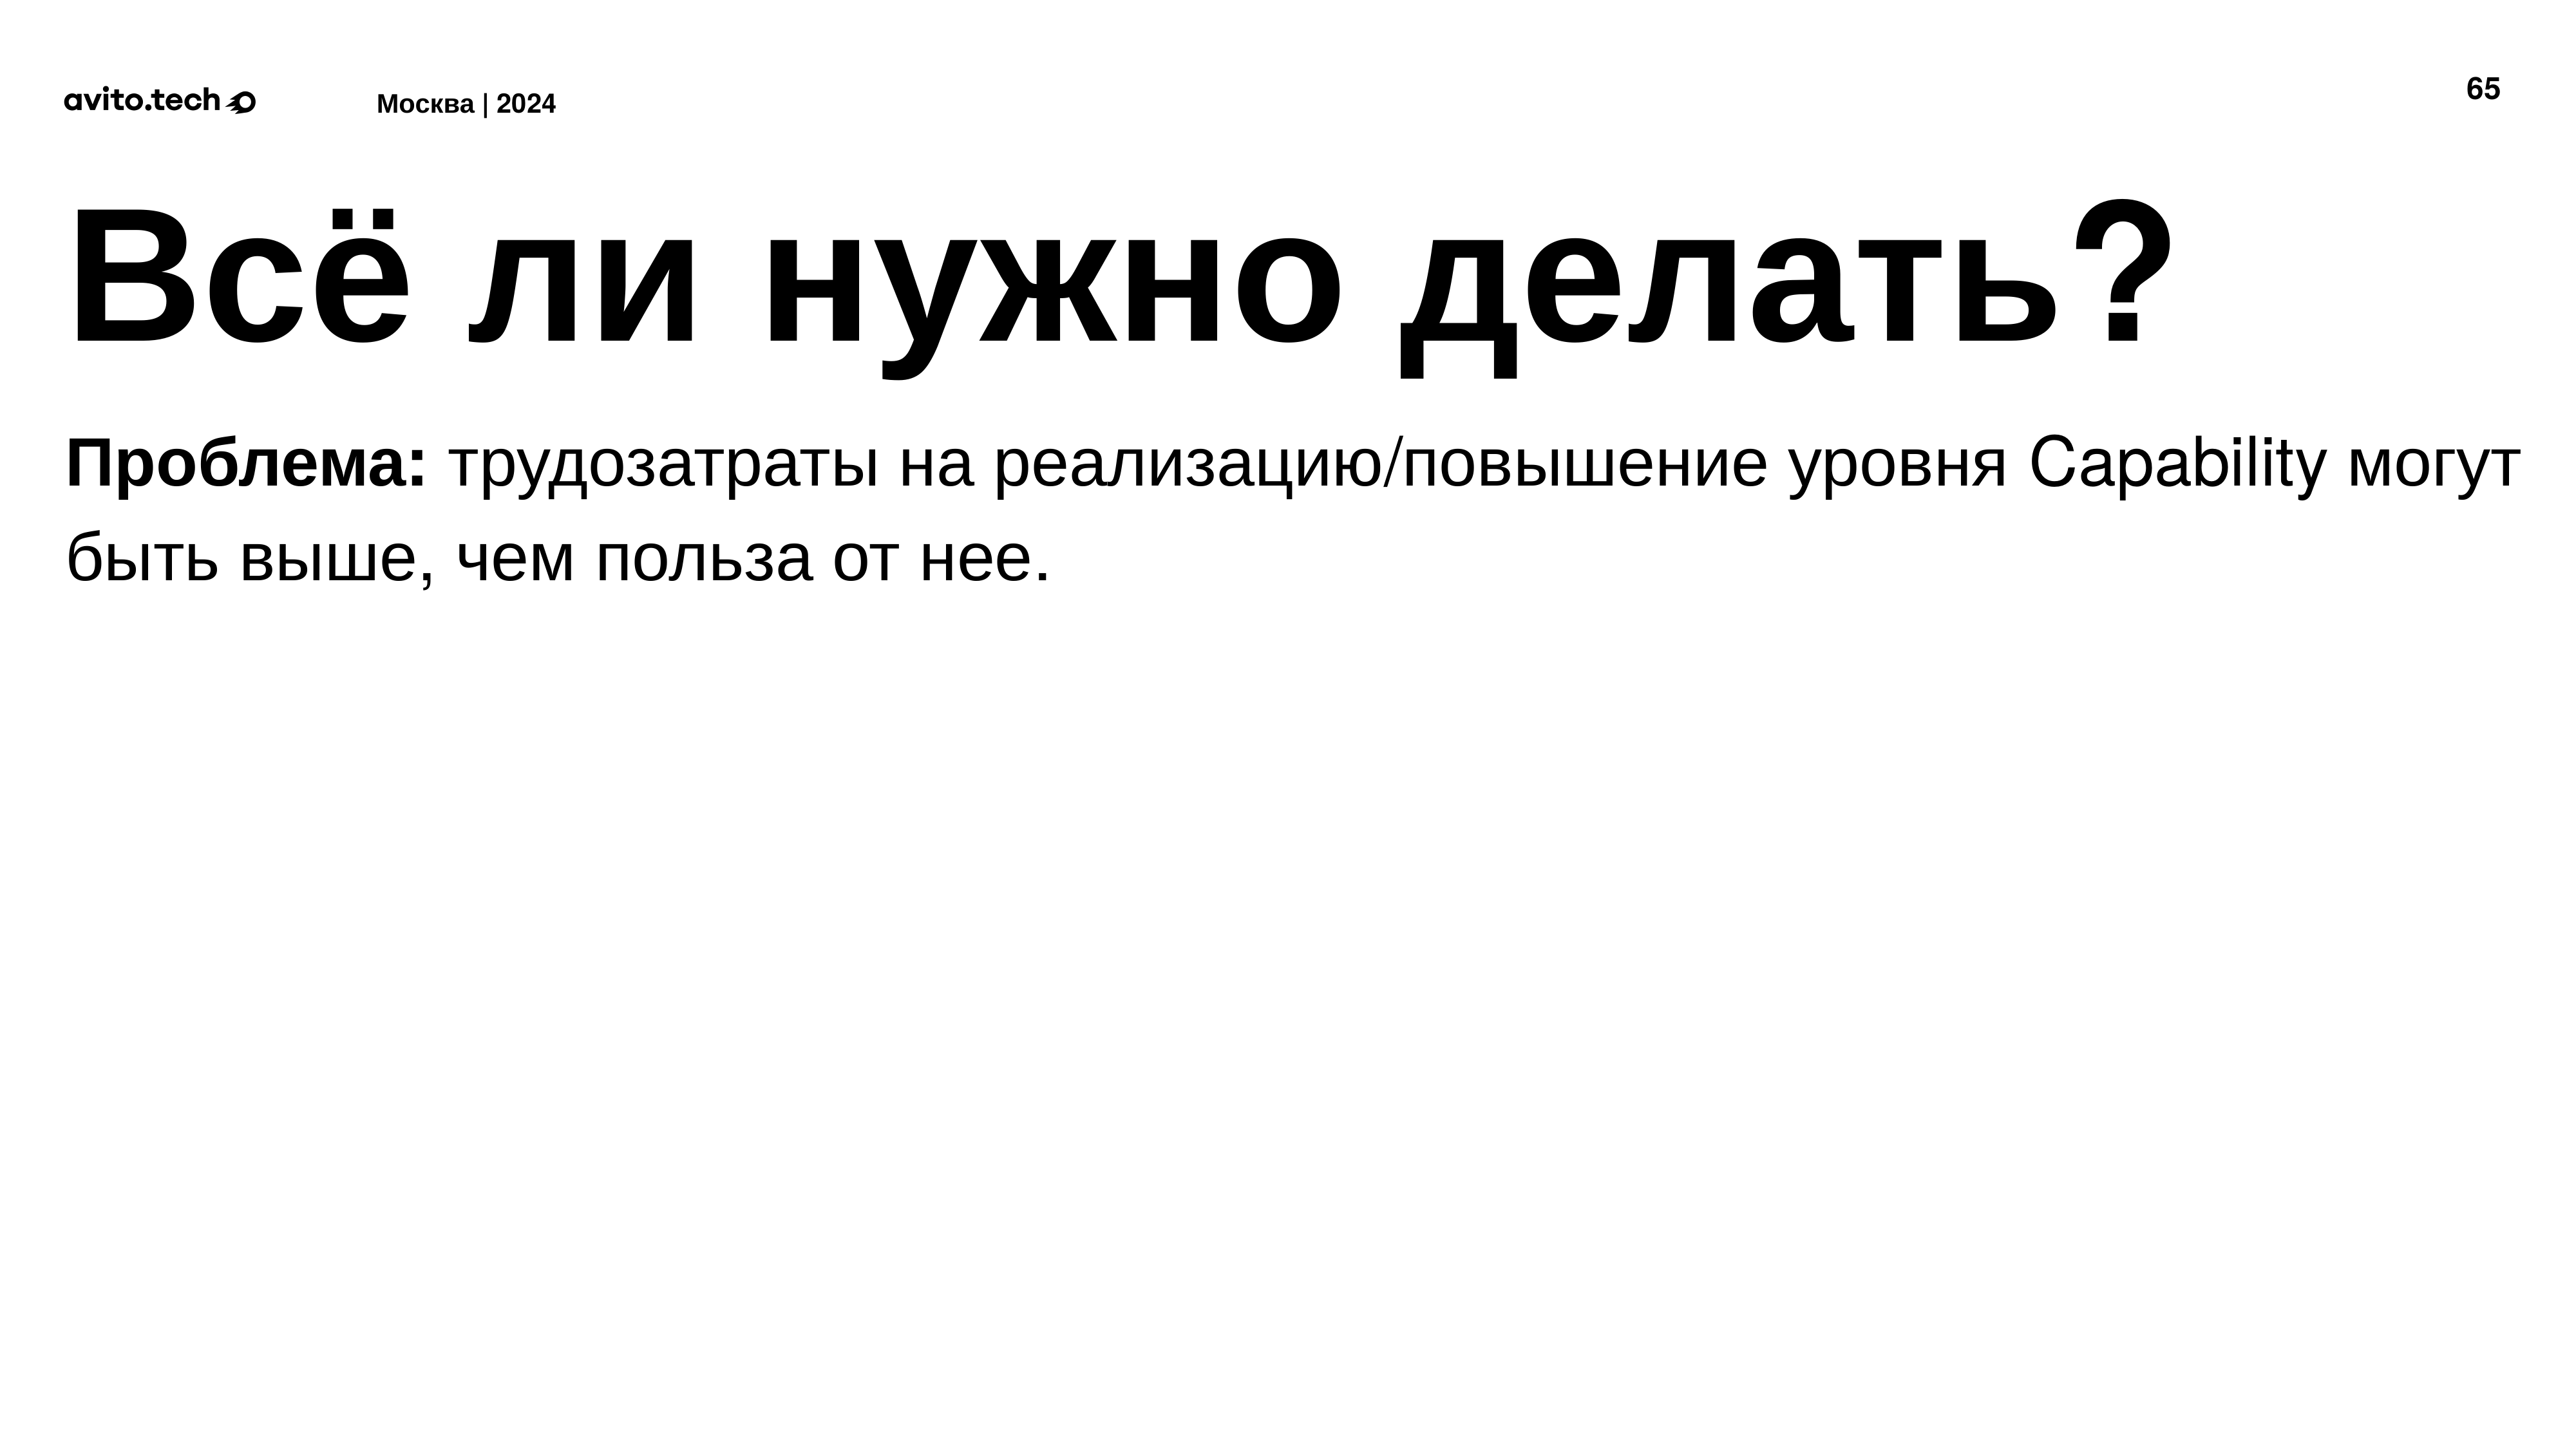

65
Всё ли нужно делать?
Проблема: трудозатраты на реализацию/повышение уровня Capability могут быть выше, чем польза от нее.